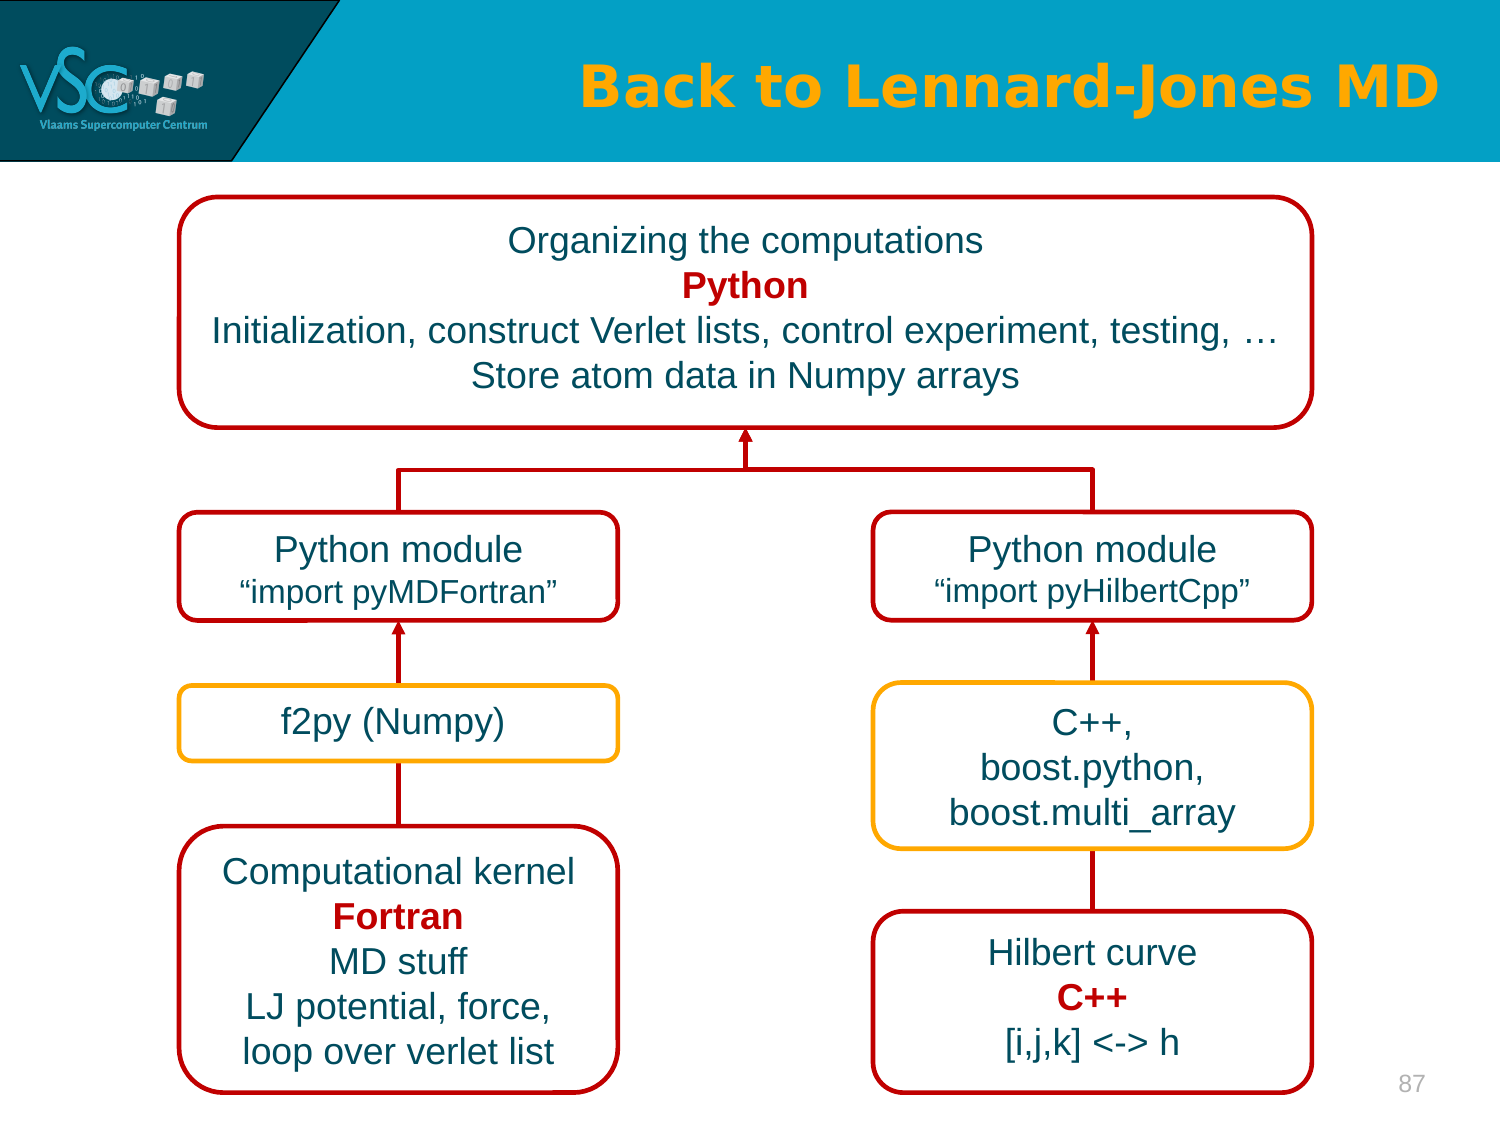

# Back to Lennard-Jones MD
Organizing the computations
Python
Initialization, construct Verlet lists, control experiment, testing, …
Store atom data in Numpy arrays
Python module
“import pyHilbertCpp”

Python module
“import pyMDFortran”

C++,
boost.python, boost.multi_array
f2py (Numpy)
Computational kernel Fortran
MD stuff
LJ potential, force, loop over verlet list
Hilbert curve
C++
[i,j,k] <-> h
87